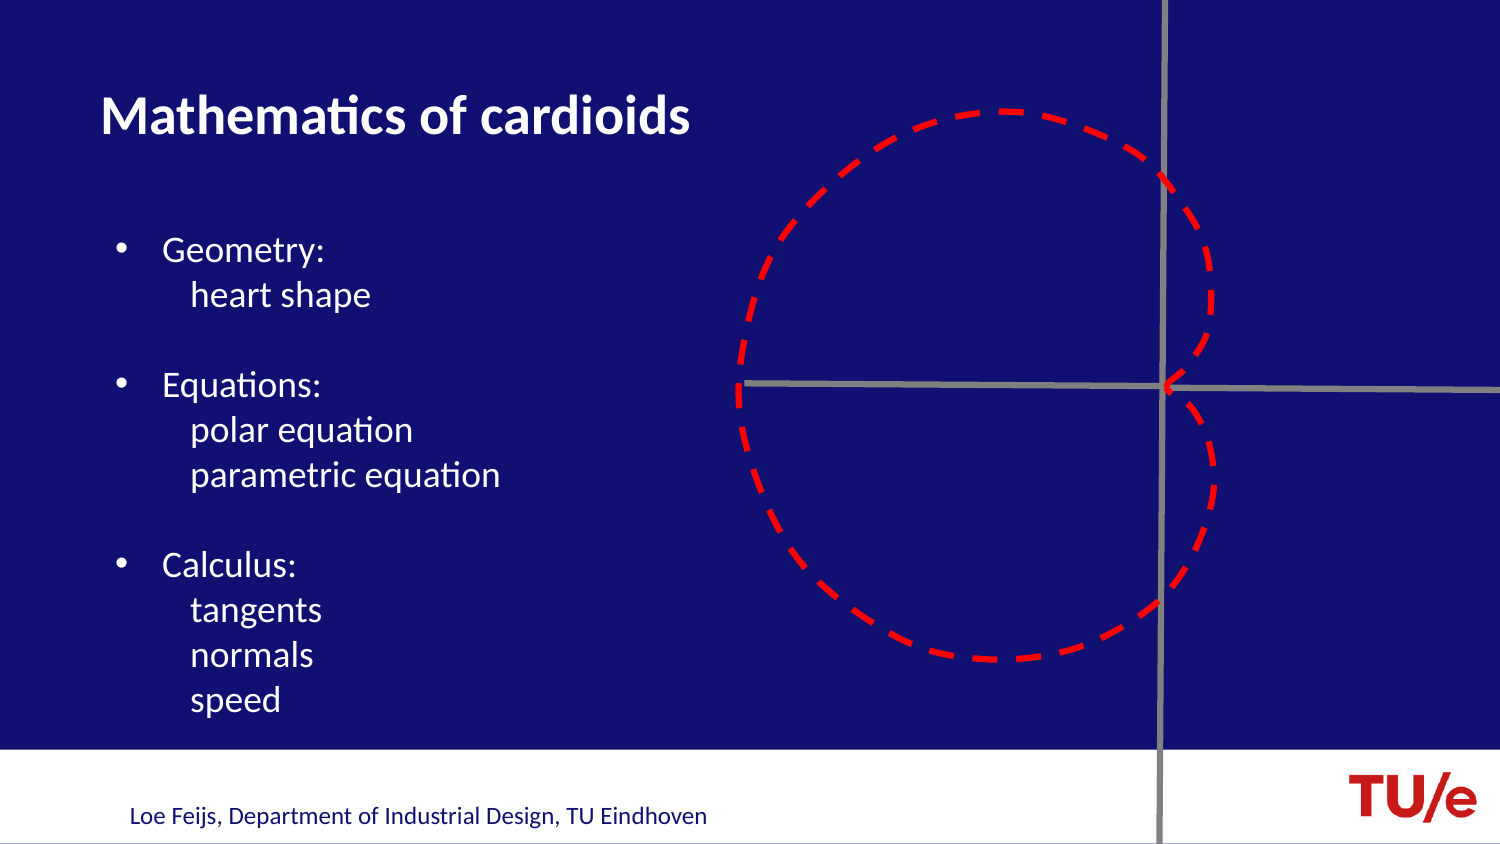

# Mathematics of cardioids

Geometry:
heart shape

Equations:
polar equation
parametric equation

Calculus:
tangents
normals
speed
Loe Feijs, Department of Industrial Design, TU Eindhoven